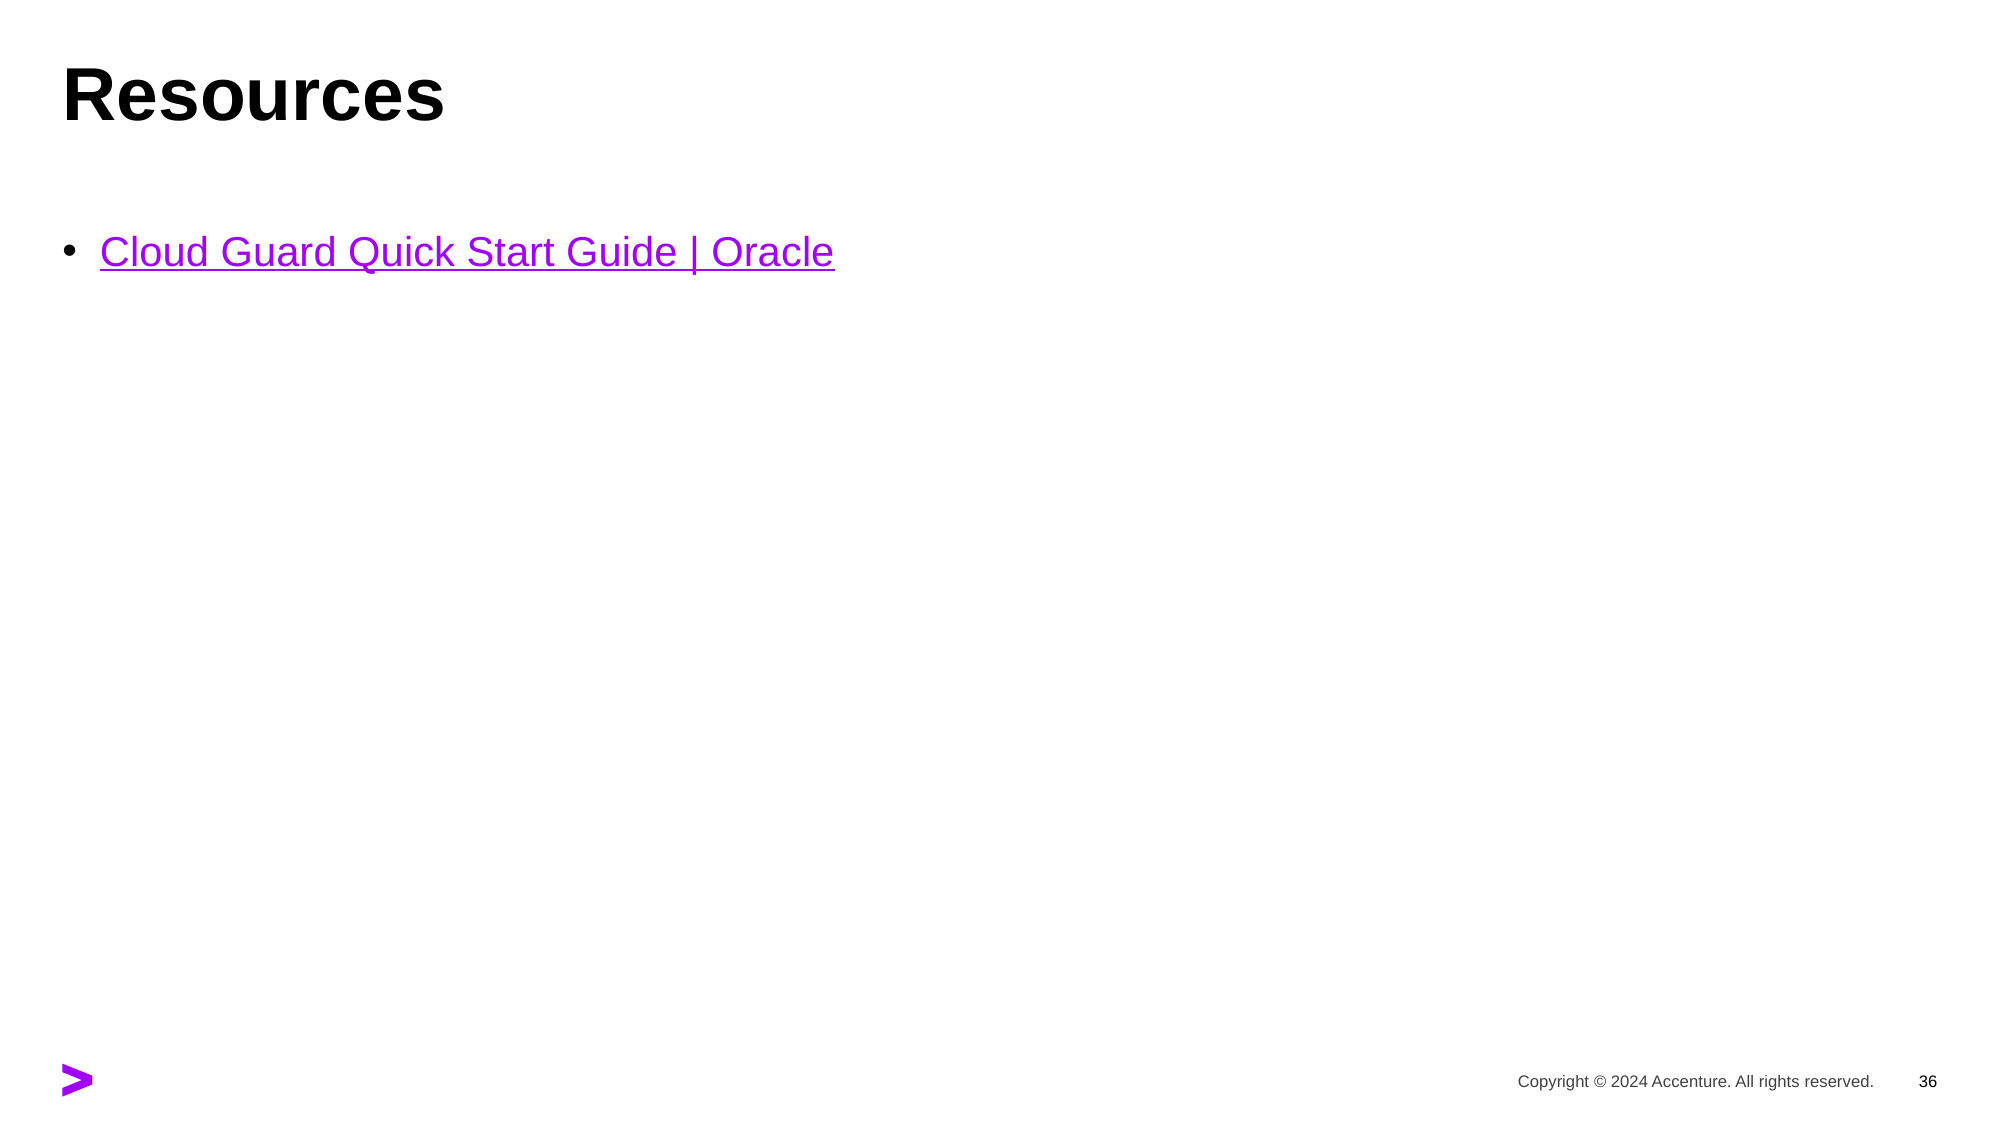

# Resources
Cloud Guard Quick Start Guide | Oracle
Copyright © 2024 Accenture. All rights reserved.
36